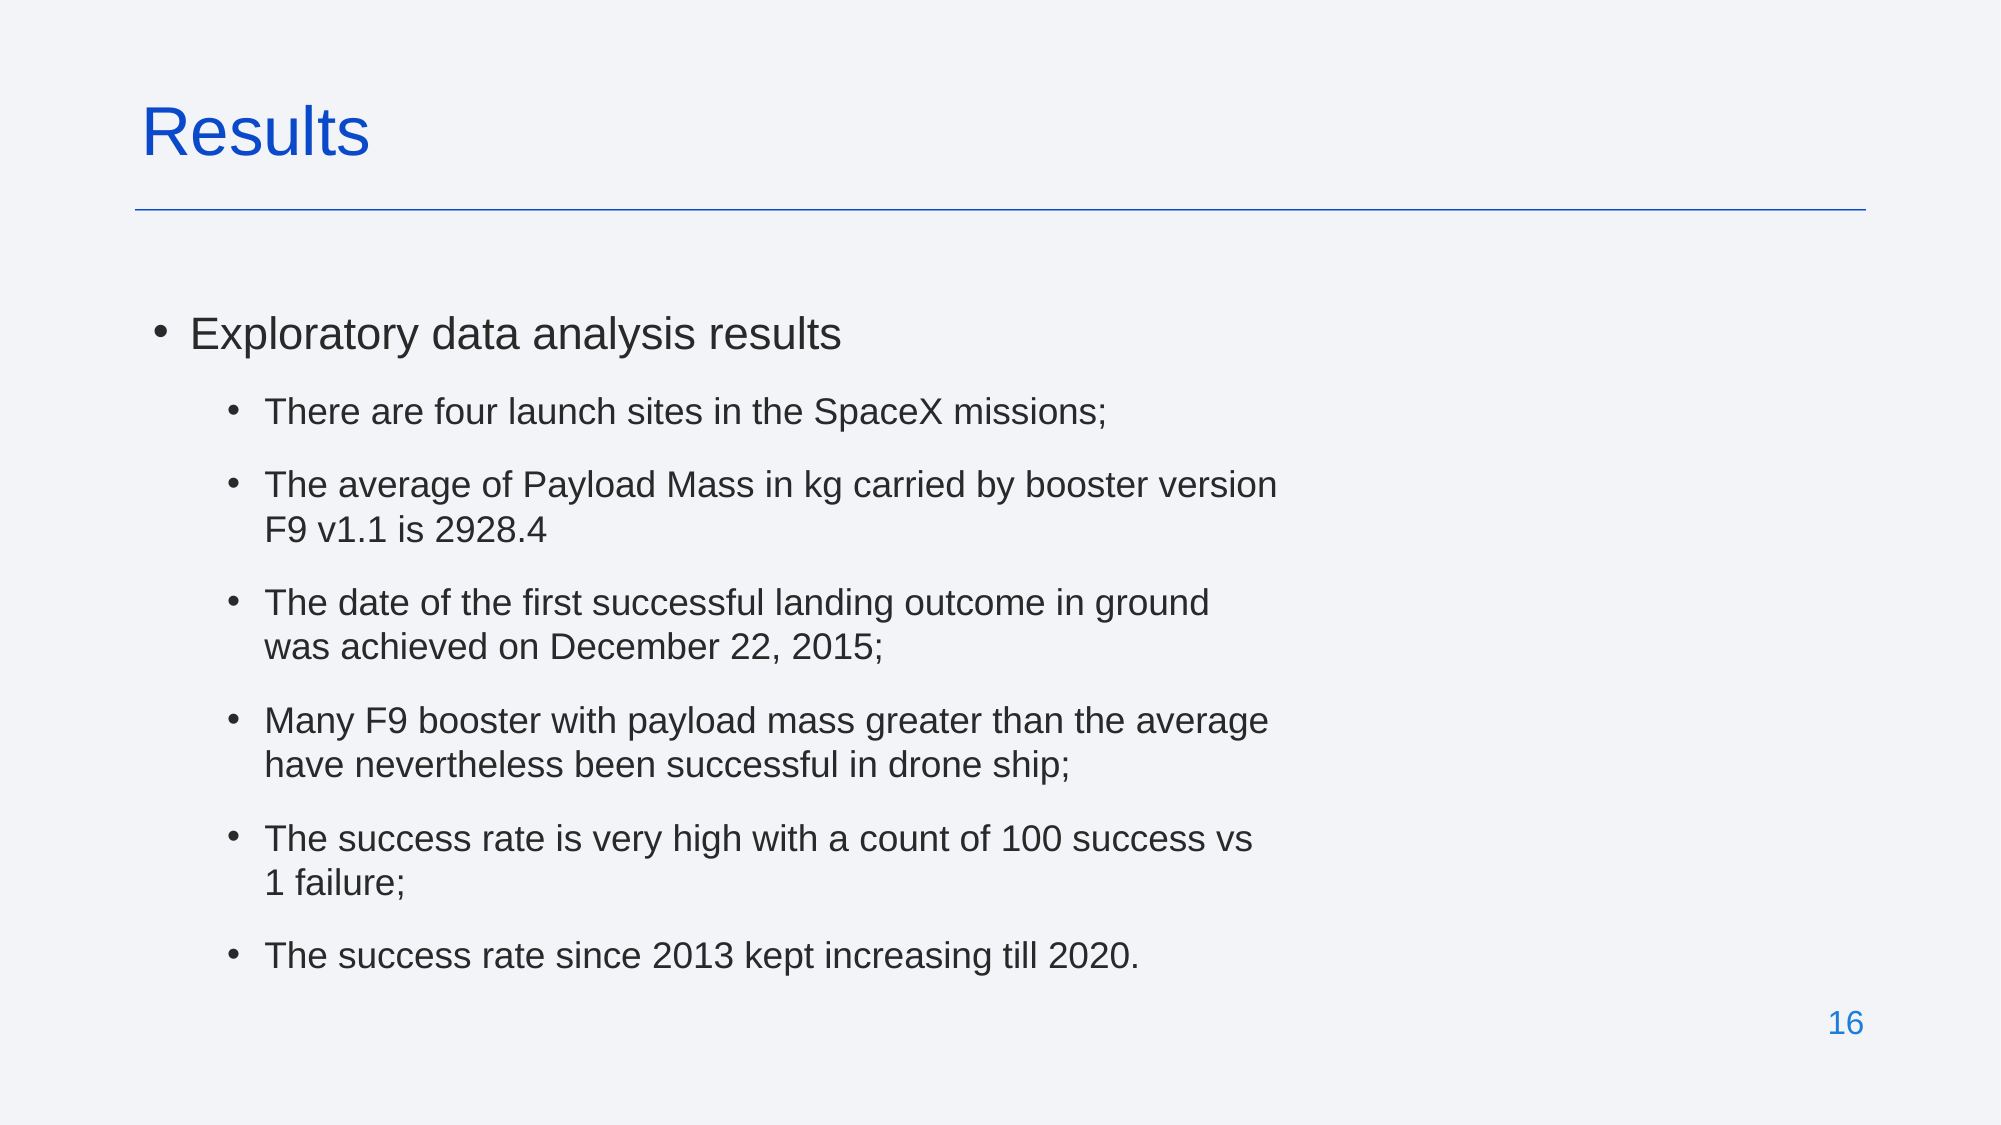

Results
Exploratory data analysis results
There are four launch sites in the SpaceX missions;
The average of Payload Mass in kg carried by booster version F9 v1.1 is 2928.4
The date of the first successful landing outcome in ground was achieved on December 22, 2015;
Many F9 booster with payload mass greater than the average have nevertheless been successful in drone ship;
The success rate is very high with a count of 100 success vs 1 failure;
The success rate since 2013 kept increasing till 2020.

16